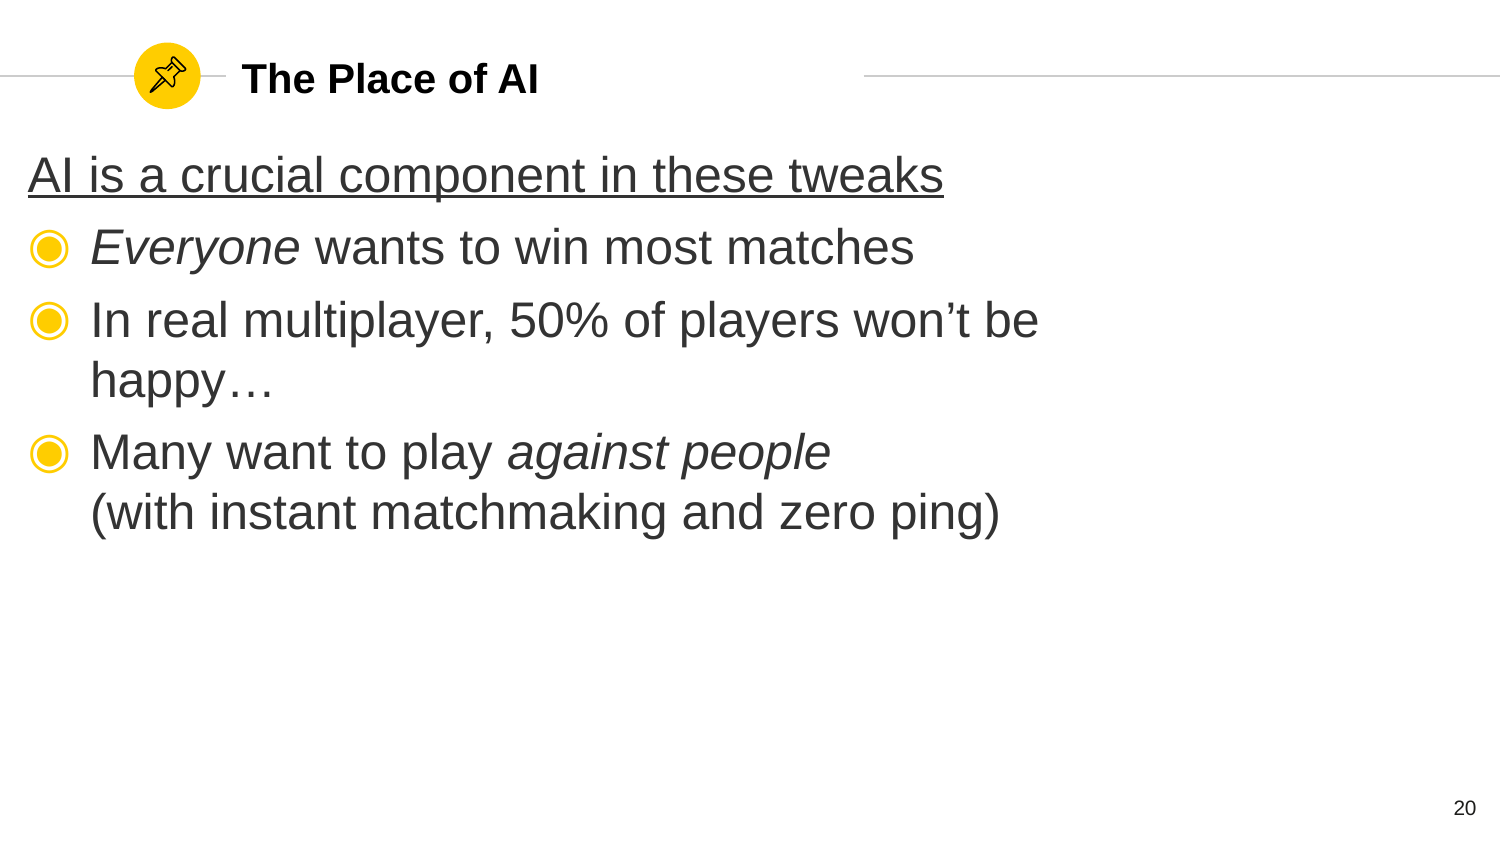

# The Place of AI

AI is a crucial component in these tweaks
Everyone wants to win most matches
In real multiplayer, 50% of players won’t be happy…
Many want to play against people
(with instant matchmaking and zero ping)
20